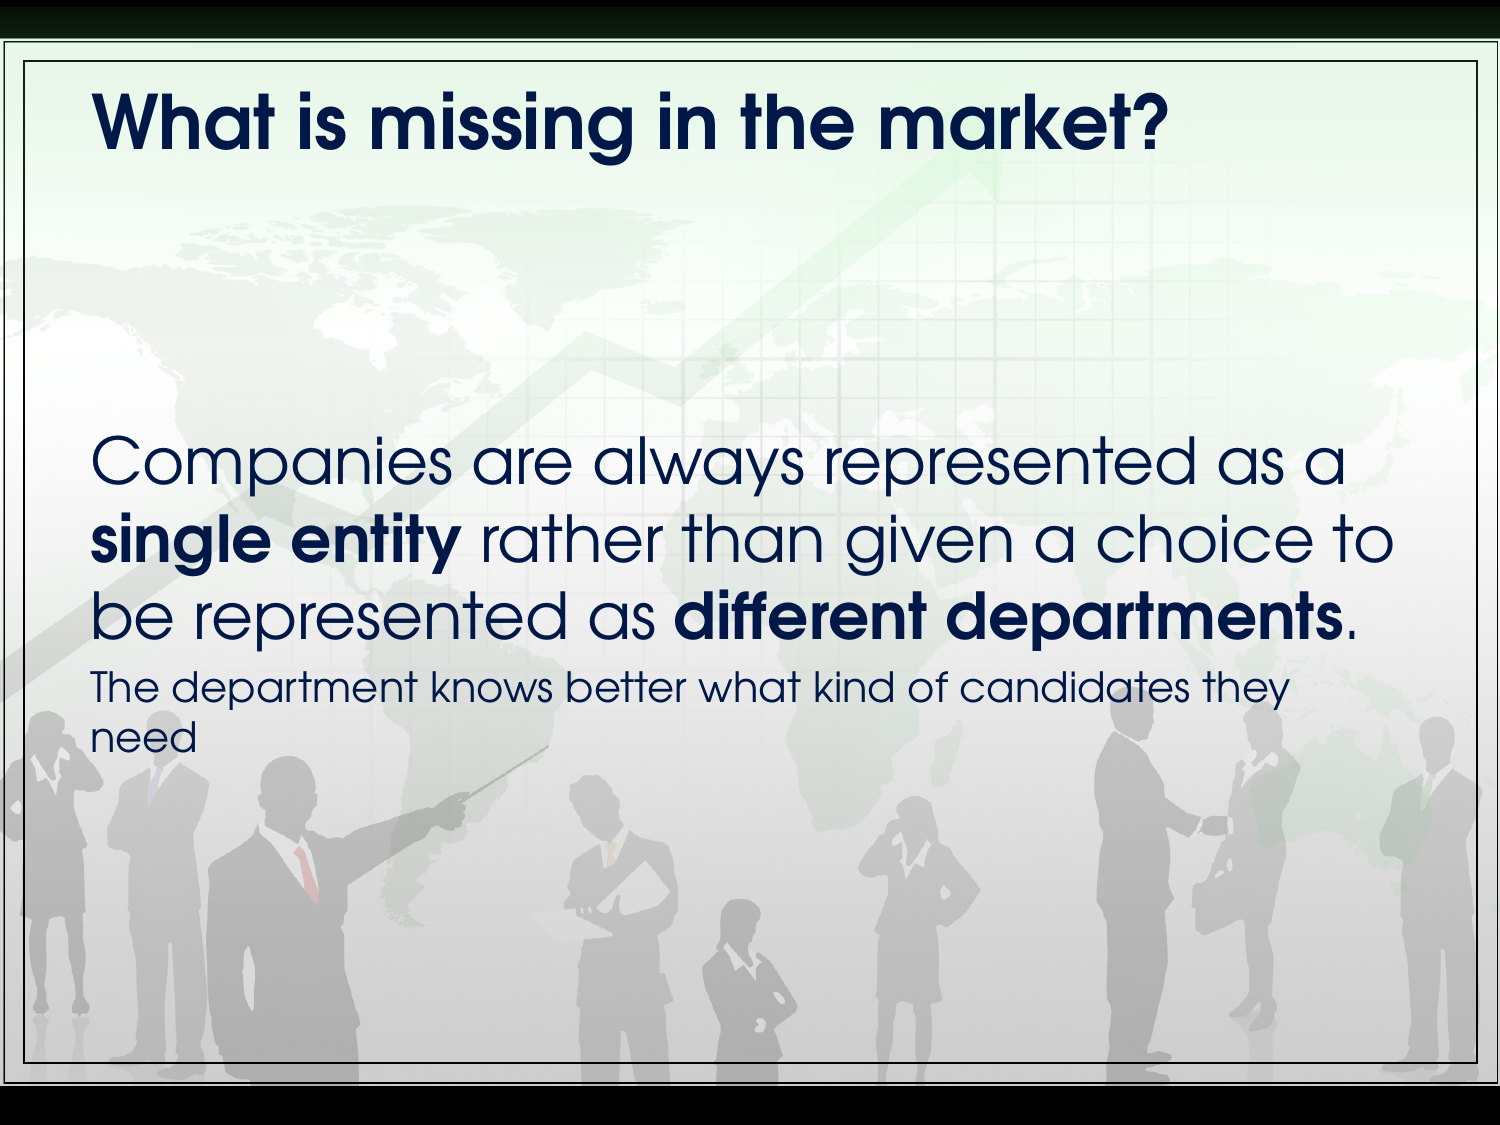

# What is missing in the market?
Companies are always represented as a single entity rather than given a choice to be represented as different departments.
The department knows better what kind of candidates they need